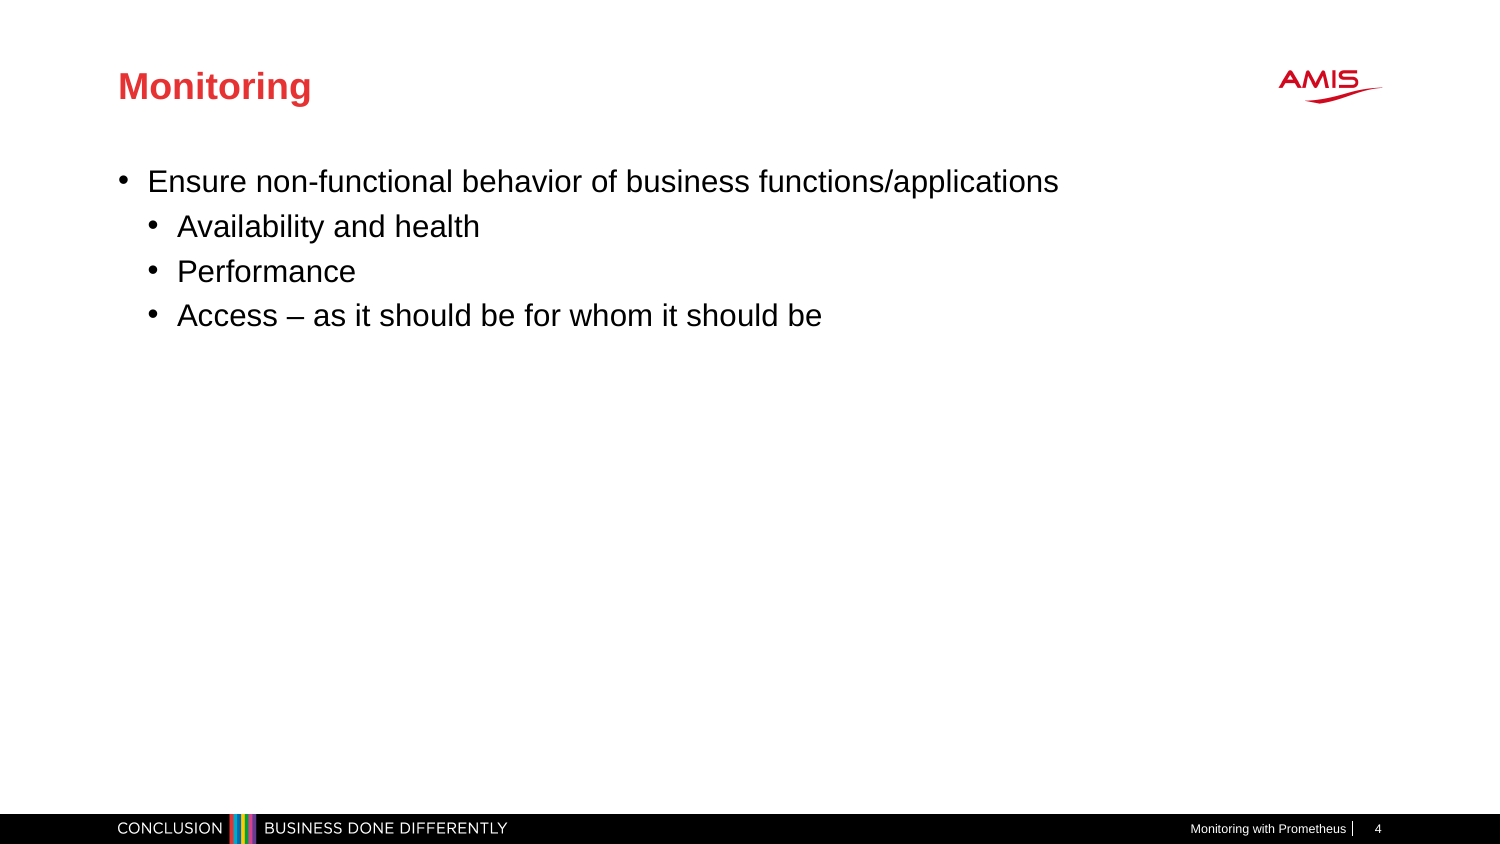

# Monitoring
Ensure non-functional behavior of business functions/applications
Availability and health
Performance
Access – as it should be for whom it should be
Monitoring with Prometheus
4